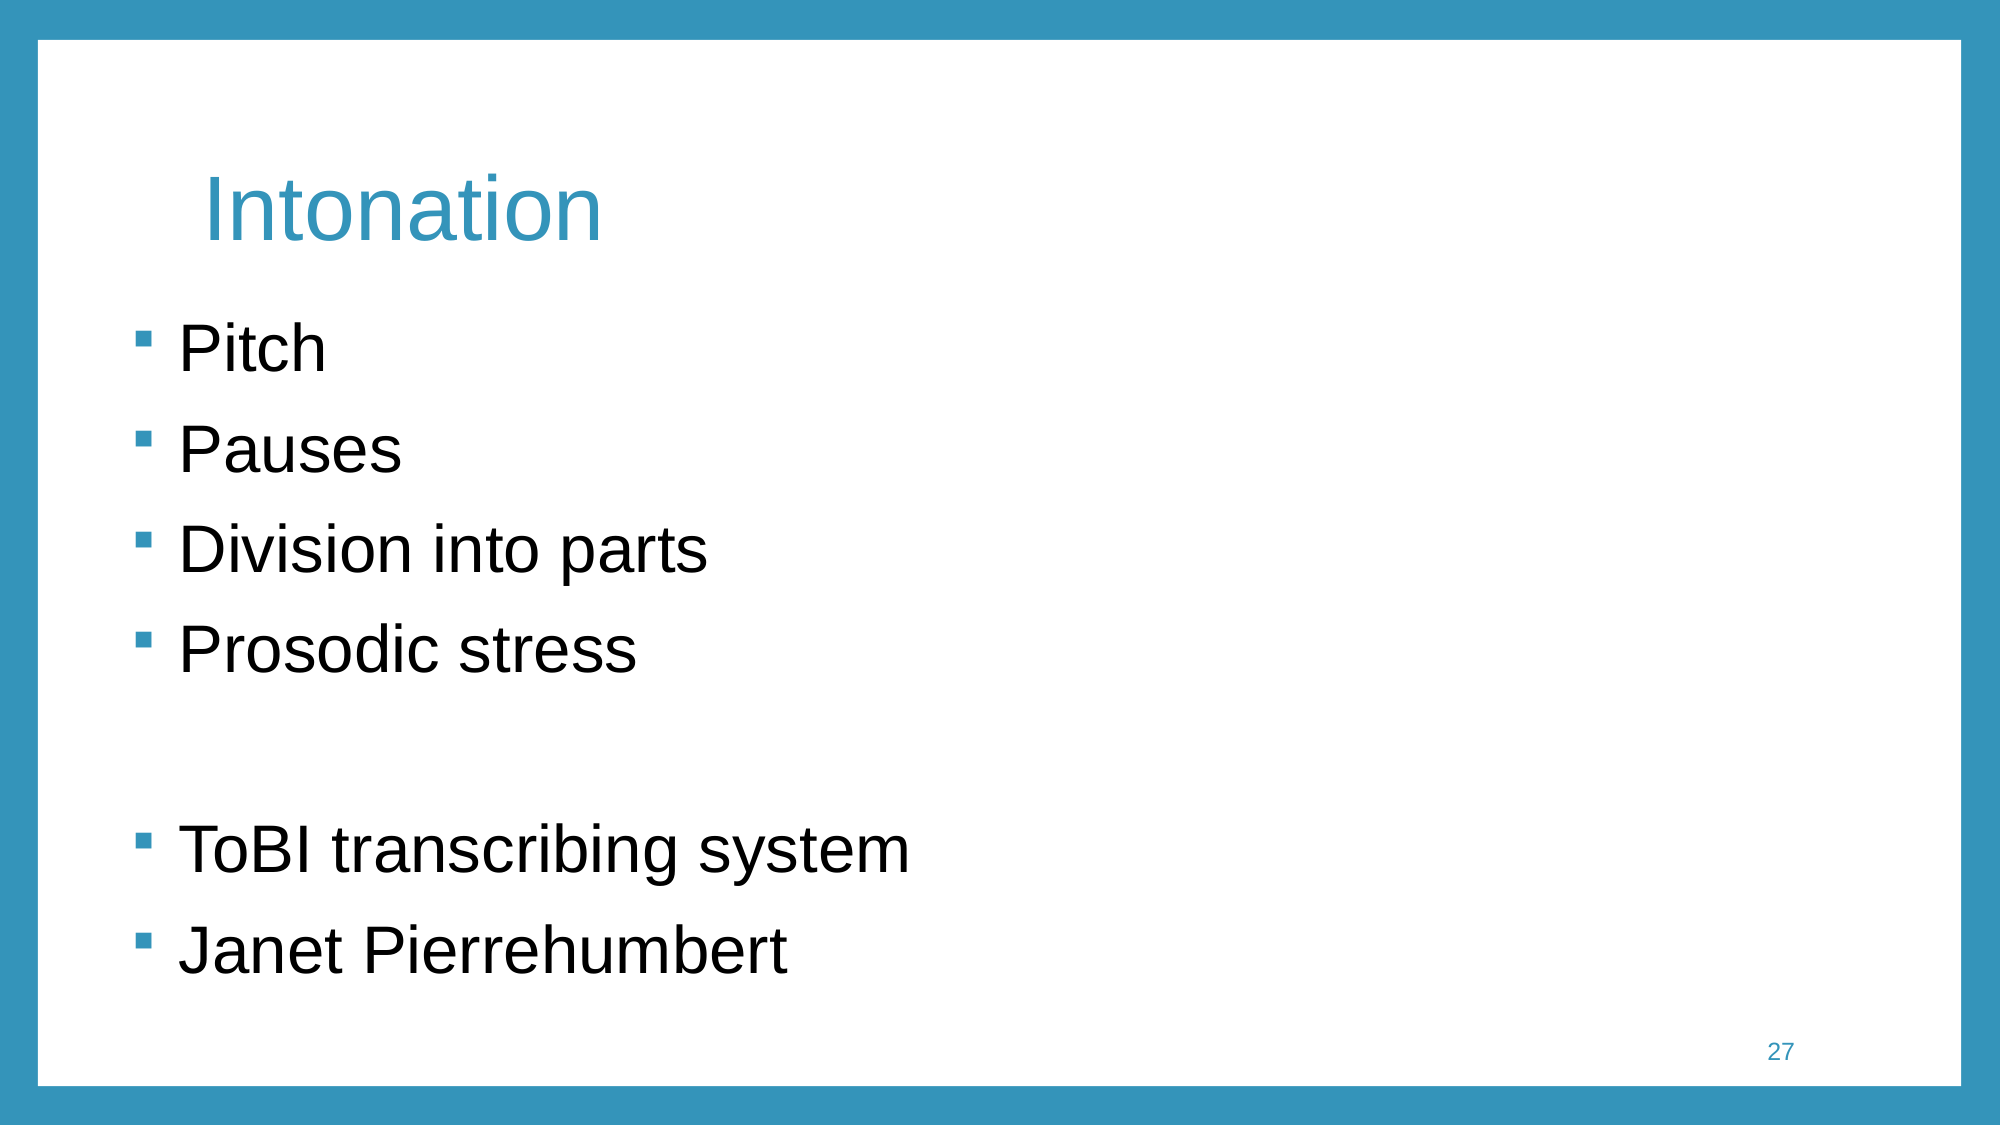

# Intonation
 Pitch
 Pauses
 Division into parts
 Prosodic stress

 ToBI transcribing system
 Janet Pierrehumbert
27